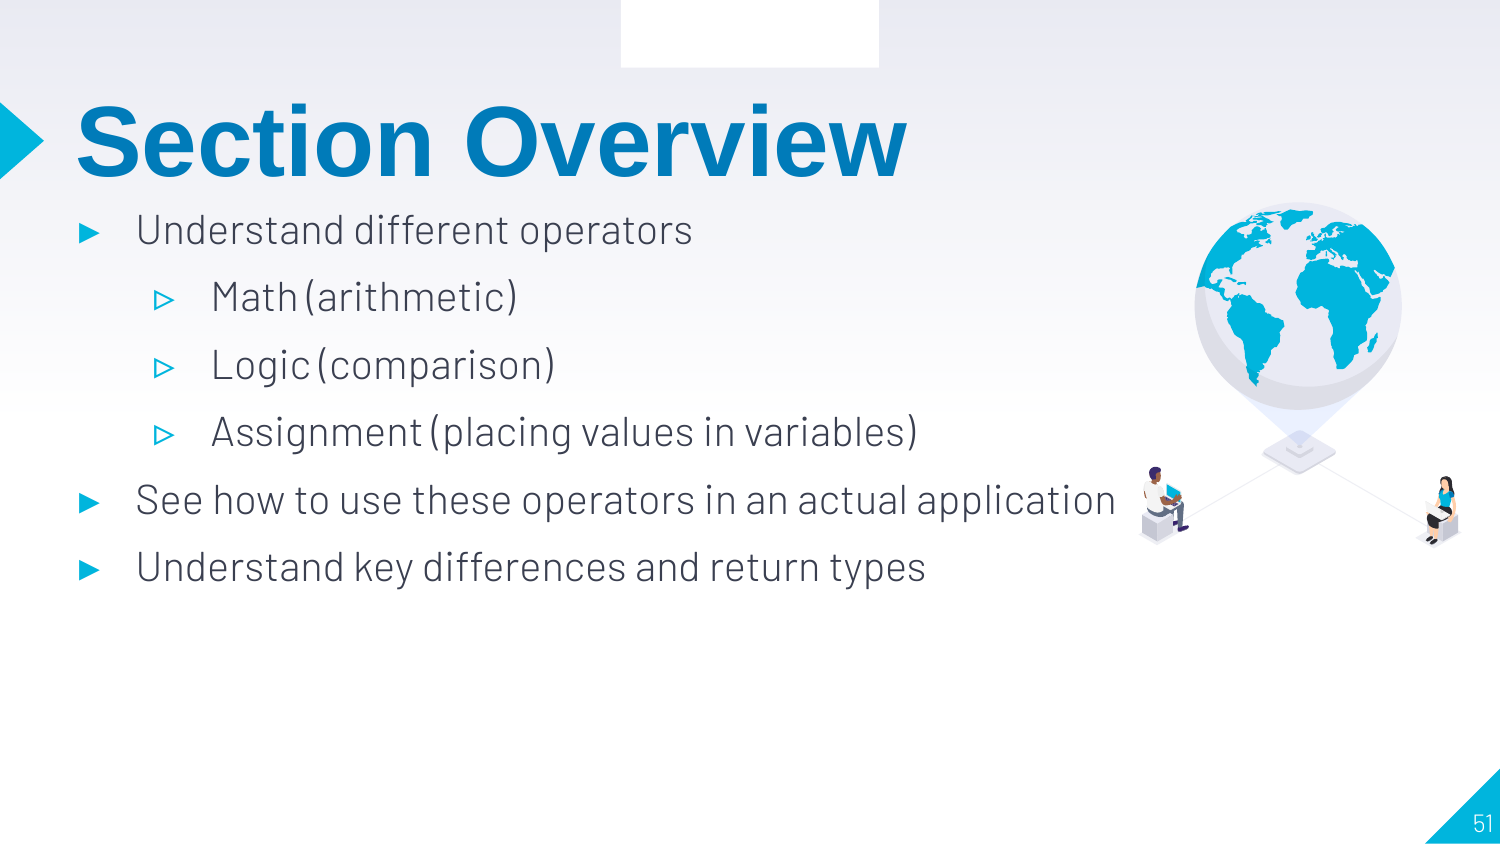

Section Review

# Section Overview
Understand different operators
Math (arithmetic)
Logic (comparison)
Assignment (placing values in variables)
See how to use these operators in an actual application
Understand key differences and return types

51